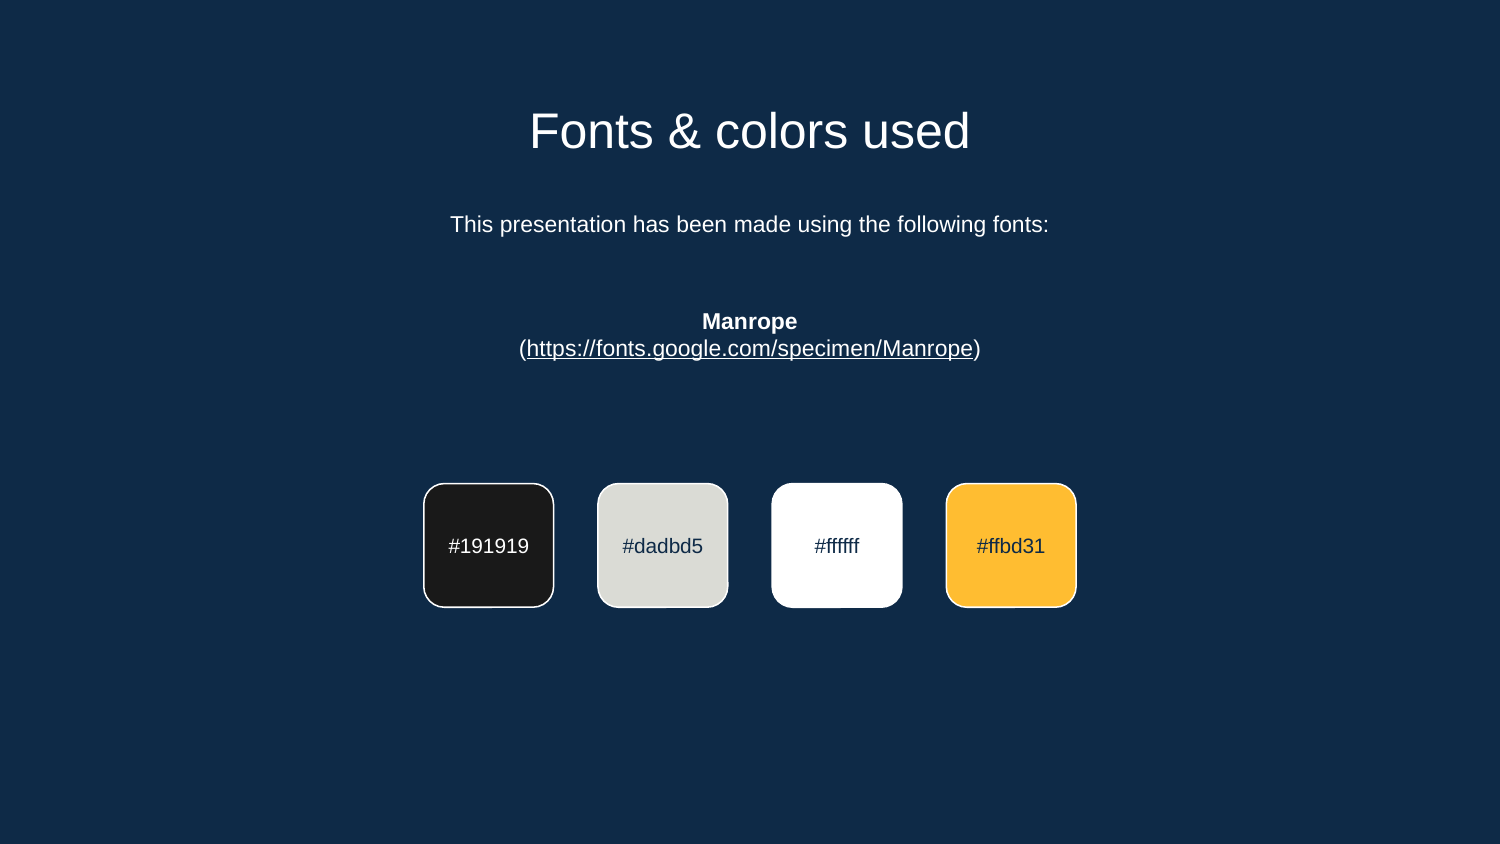

# Fonts & colors used
This presentation has been made using the following fonts:

Manrope
(https://fonts.google.com/specimen/Manrope)

#191919
#dadbd5
#ffffff
#ffbd31